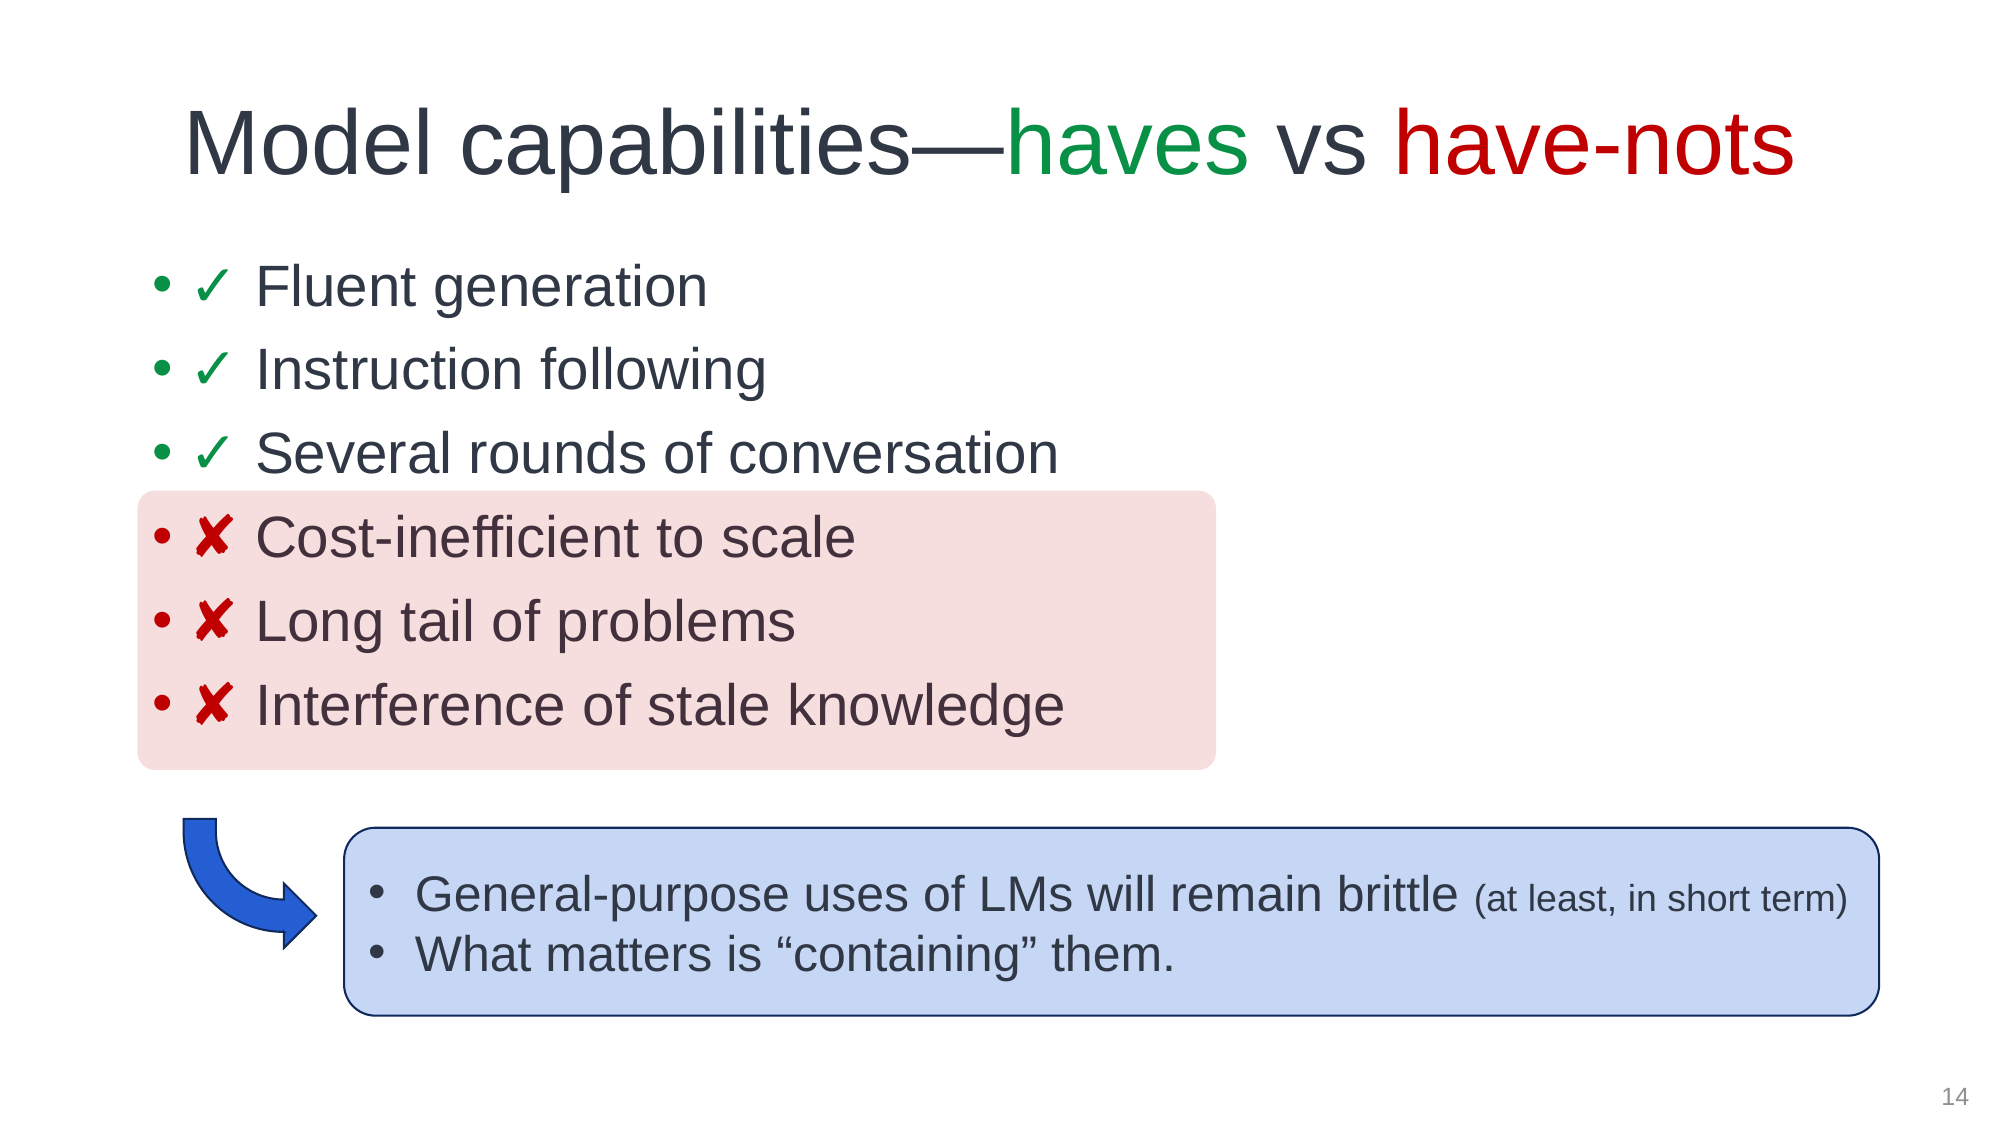

# Model capabilities—haves vs have-nots
✓ Fluent generation
✓ Instruction following
✓ Several rounds of conversation
✘ Cost-inefficient to scale
✘ Long tail of problems
✘ Interference of stale knowledge

General-purpose uses of LMs will remain brittle (at least, in short term)
What matters is “containing” them.
14